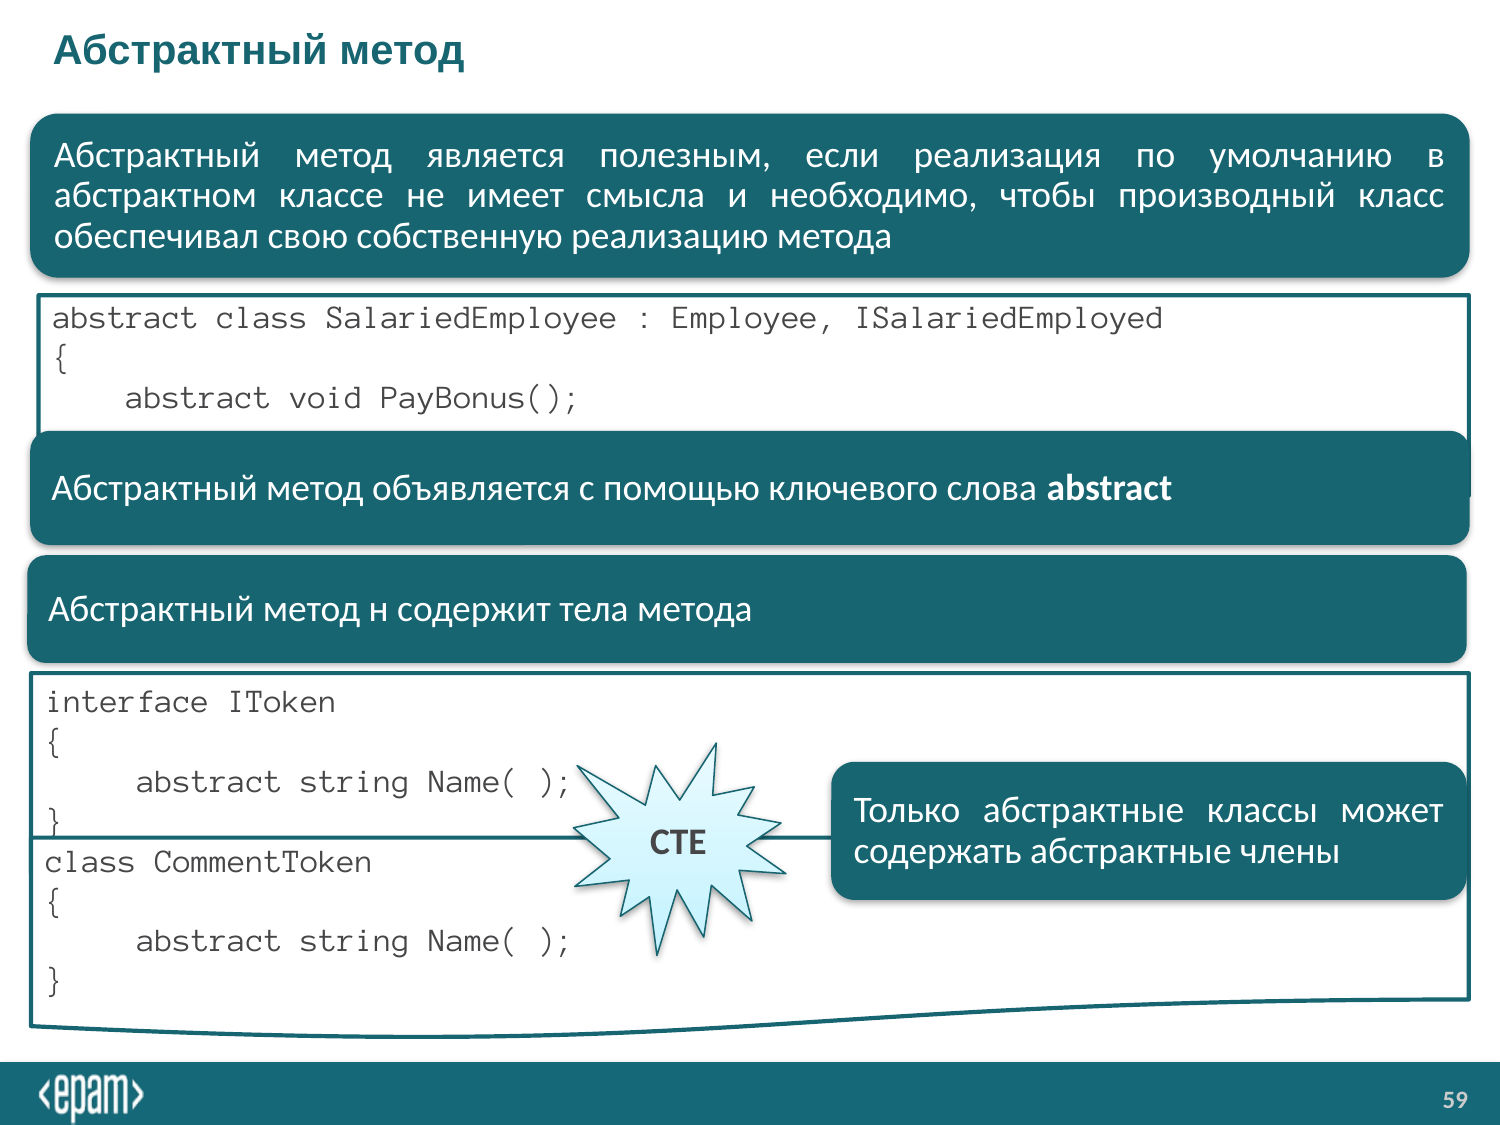

# Абстрактный метод
Абстрактный метод является полезным, если реализация по умолчанию в абстрактном классе не имеет смысла и необходимо, чтобы производный класс обеспечивал свою собственную реализацию метода
abstract class SalariedEmployee : Employee, ISalariedEmployed
{
    abstract void PayBonus();
    ...
}
Абстрактный метод объявляется с помощью ключевого слова abstract
Абстрактный метод н содержит тела метода
interface IToken
{
     abstract string Name( );
}
CTE
class CommentToken
{
     abstract string Name( );
}
Только абстрактные классы может содержать абстрактные члены